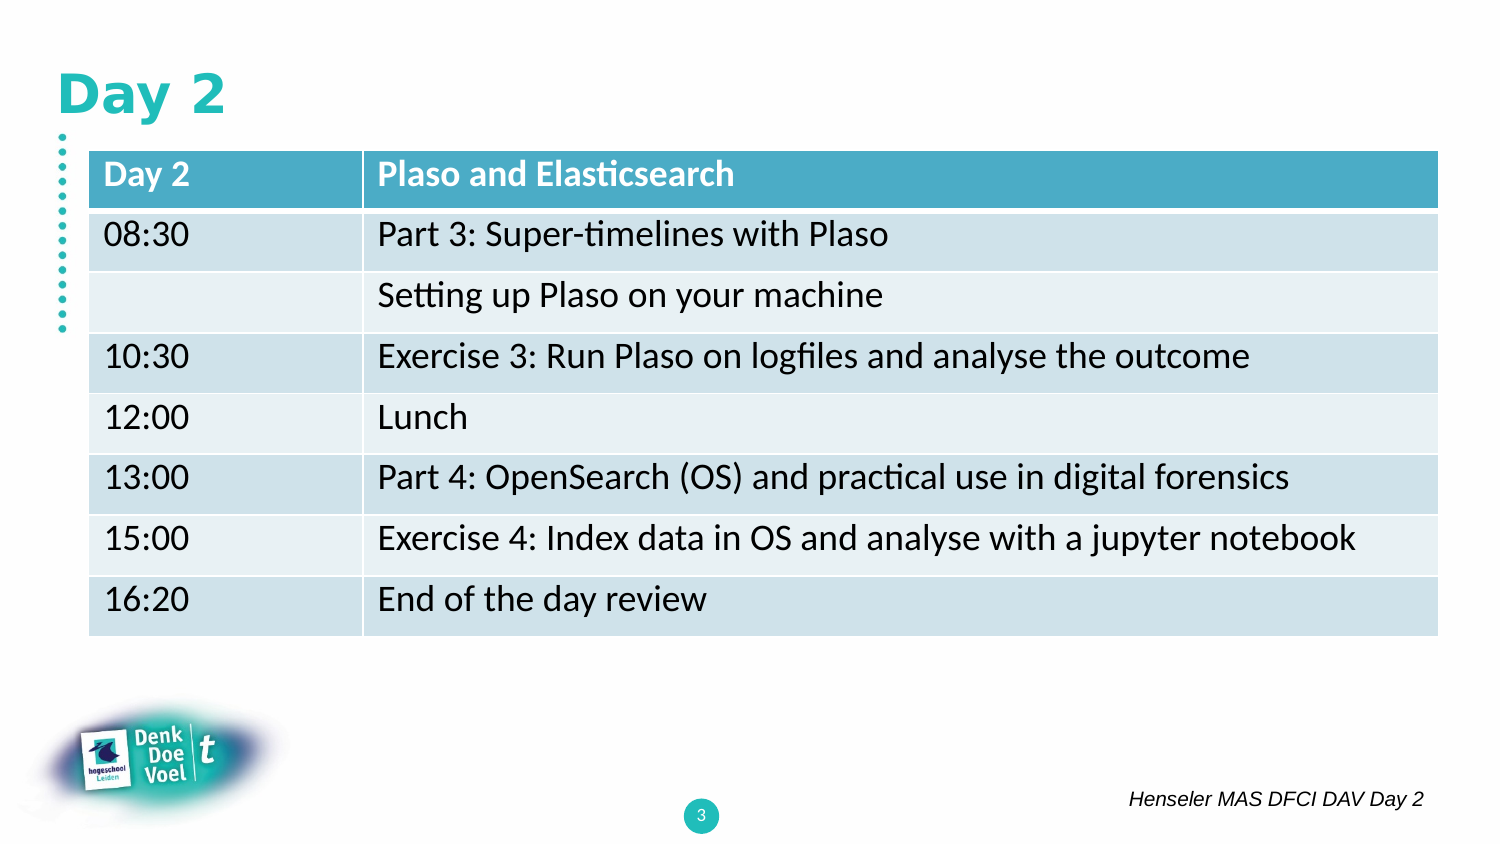

# Day 2
| Day 2 | Plaso and Elasticsearch |
| --- | --- |
| 08:30 | Part 3: Super-timelines with Plaso |
|  | Setting up Plaso on your machine |
| 10:30 | Exercise 3: Run Plaso on logfiles and analyse the outcome |
| 12:00 | Lunch |
| 13:00 | Part 4: OpenSearch (OS) and practical use in digital forensics |
| 15:00 | Exercise 4: Index data in OS and analyse with a jupyter notebook |
| 16:20 | End of the day review |